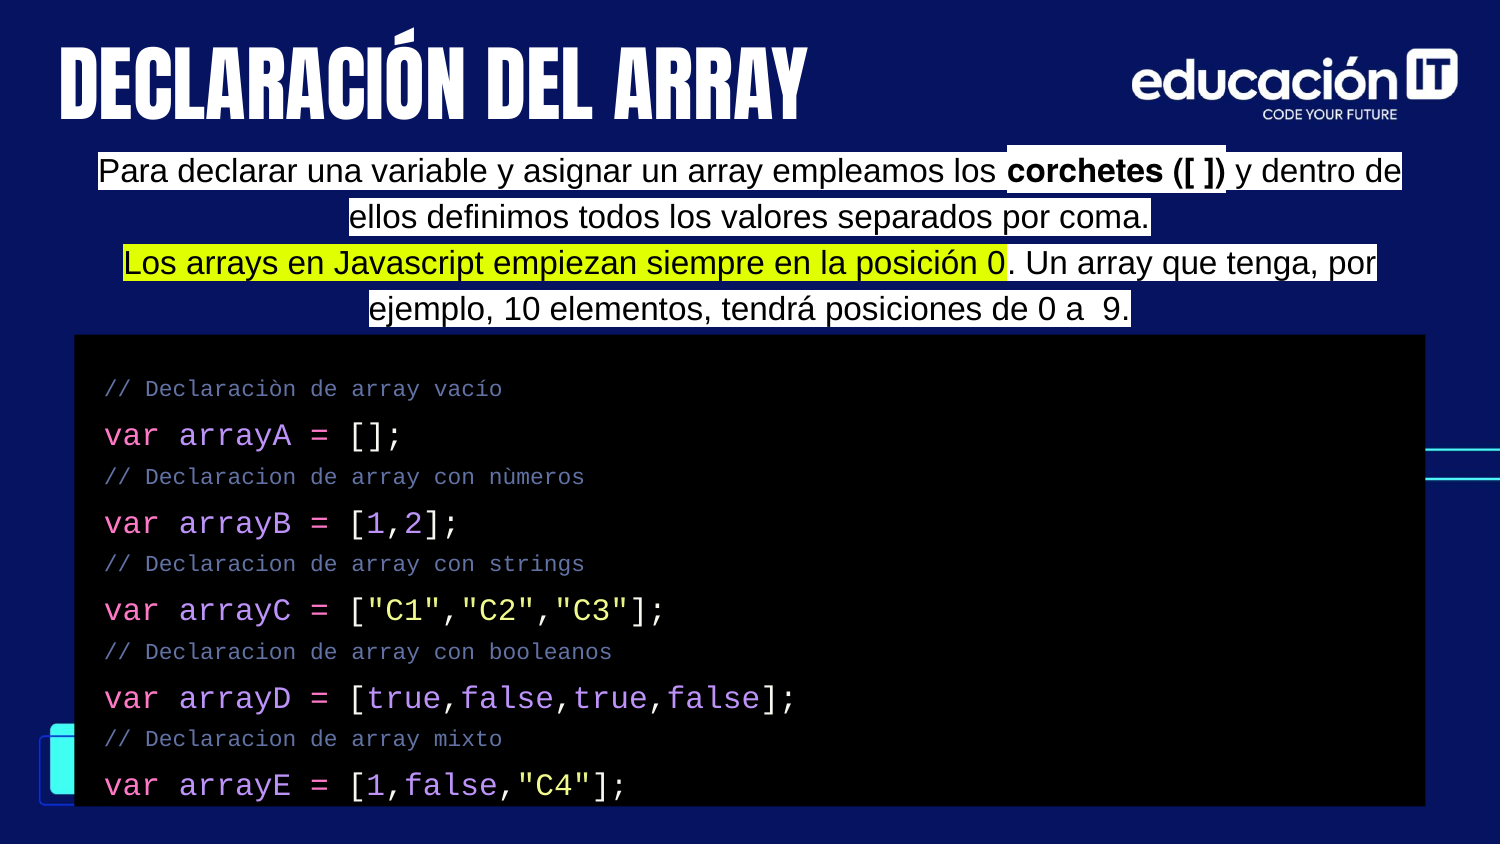

DECLARACIÓN DEL ARRAY
Para declarar una variable y asignar un array empleamos los corchetes ([ ]) y dentro de ellos definimos todos los valores separados por coma.
Los arrays en Javascript empiezan siempre en la posición 0. Un array que tenga, por ejemplo, 10 elementos, tendrá posiciones de 0 a  9.
// Declaraciòn de array vacío
var arrayA = [];
// Declaracion de array con nùmeros
var arrayB = [1,2];
// Declaracion de array con strings
var arrayC = ["C1","C2","C3"];
// Declaracion de array con booleanos
var arrayD = [true,false,true,false];
// Declaracion de array mixto
var arrayE = [1,false,"C4"];